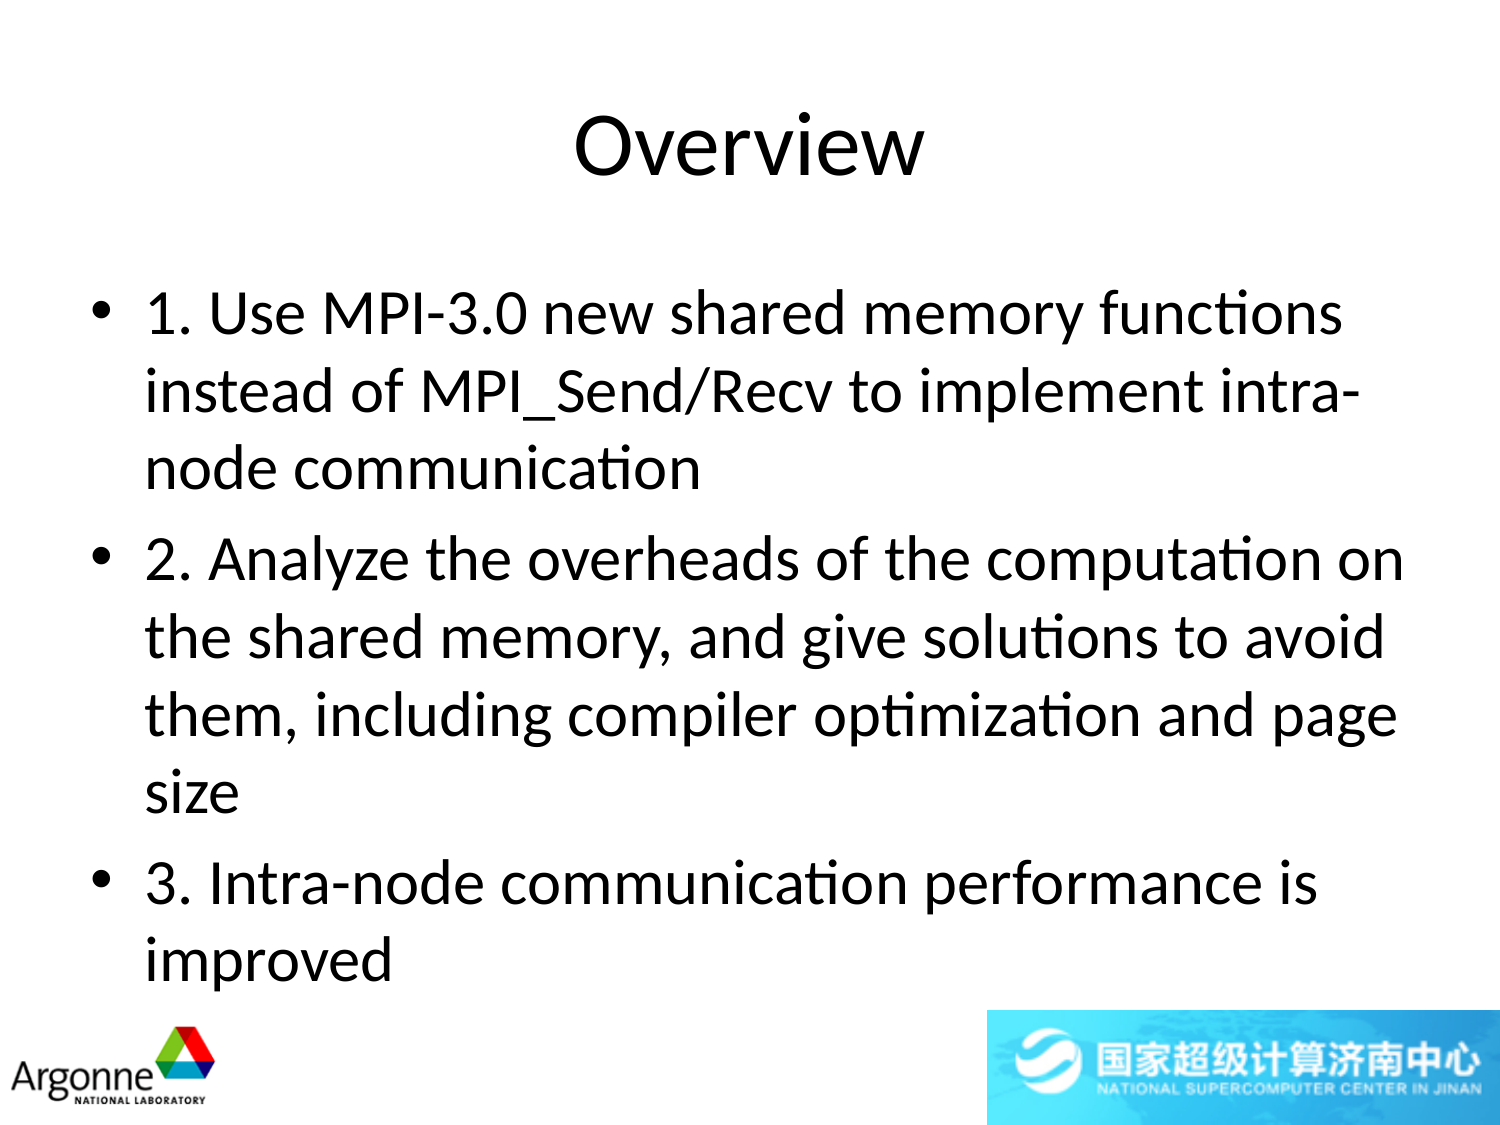

# Overview
1. Use MPI-3.0 new shared memory functions instead of MPI_Send/Recv to implement intra-node communication
2. Analyze the overheads of the computation on the shared memory, and give solutions to avoid them, including compiler optimization and page size
3. Intra-node communication performance is improved